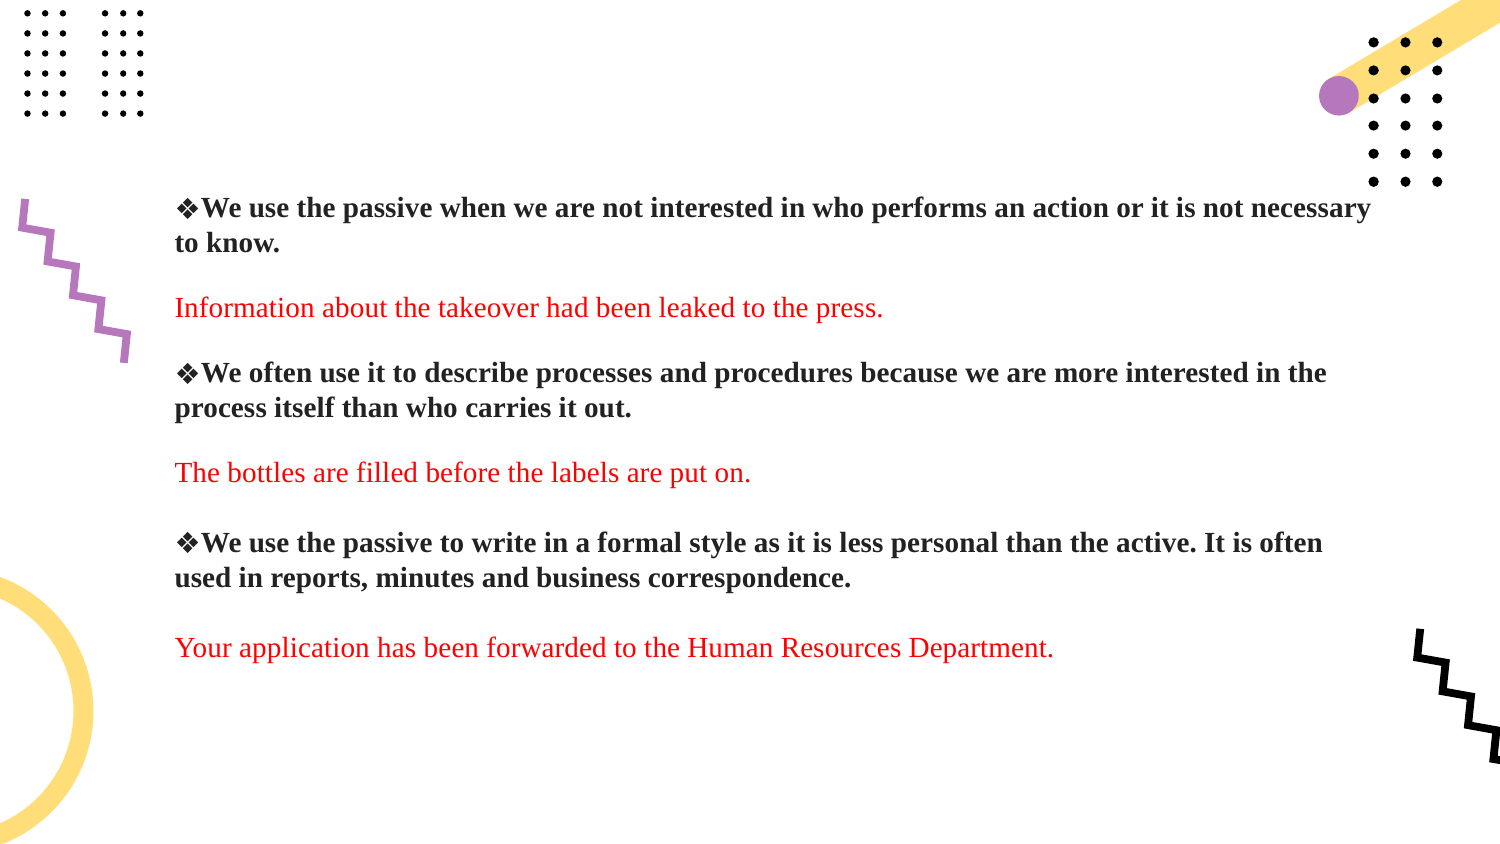

We use the passive when we are not interested in who performs an action or it is not necessary to know.

Information about the takeover had been leaked to the press.

We often use it to describe processes and procedures because we are more interested in the process itself than who carries it out.

The bottles are filled before the labels are put on.

We use the passive to write in a formal style as it is less personal than the active. It is often used in reports, minutes and business correspondence.

Your application has been forwarded to the Human Resources Department.